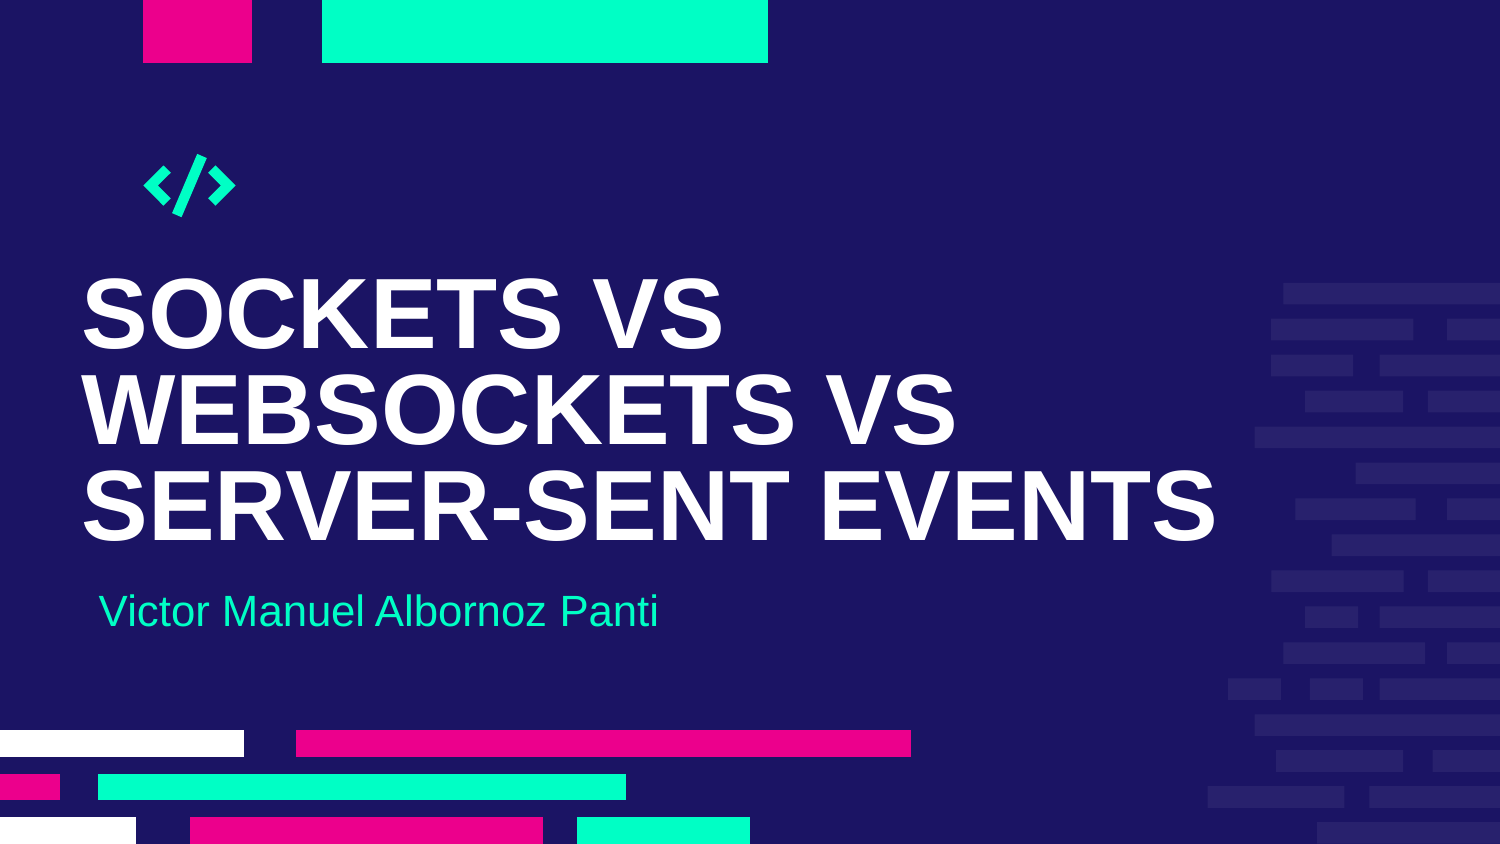

# SOCKETS VS WEBSOCKETS VS  SERVER-SENT EVENTS
Victor Manuel Albornoz Panti